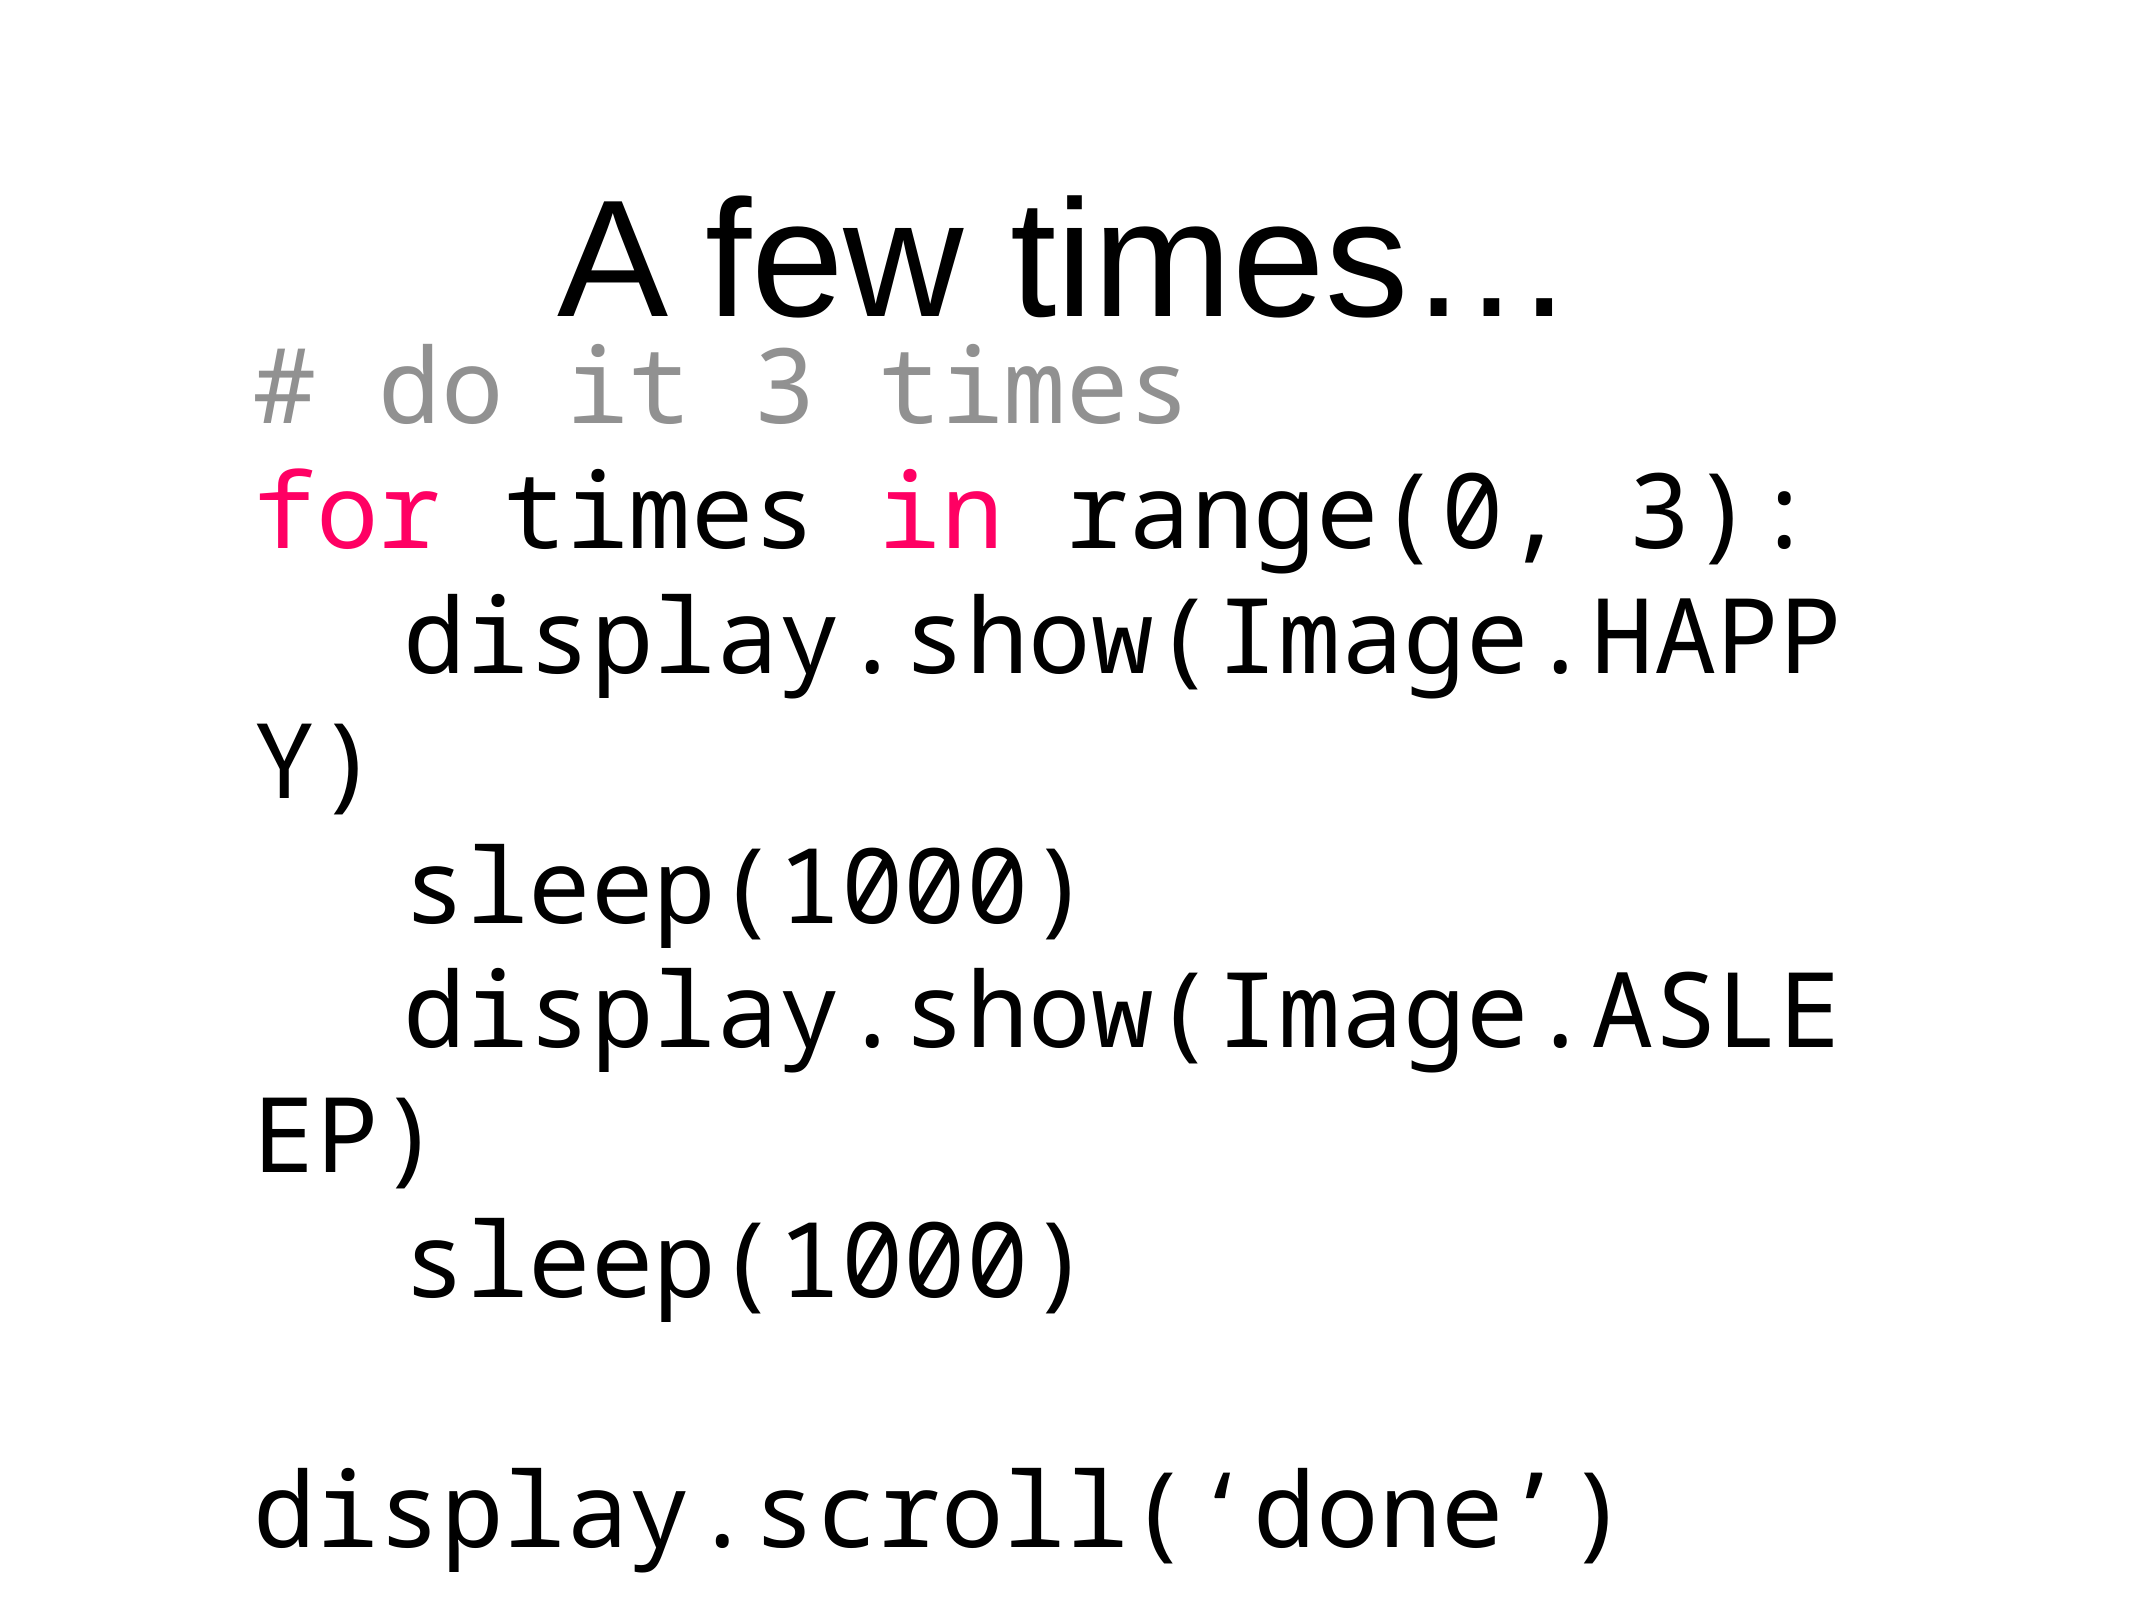

# A few times…
# do it 3 times
for times in range(0, 3):
display.show(Image.HAPPY)
sleep(1000)
display.show(Image.ASLEEP)
sleep(1000)

display.scroll(‘done’)